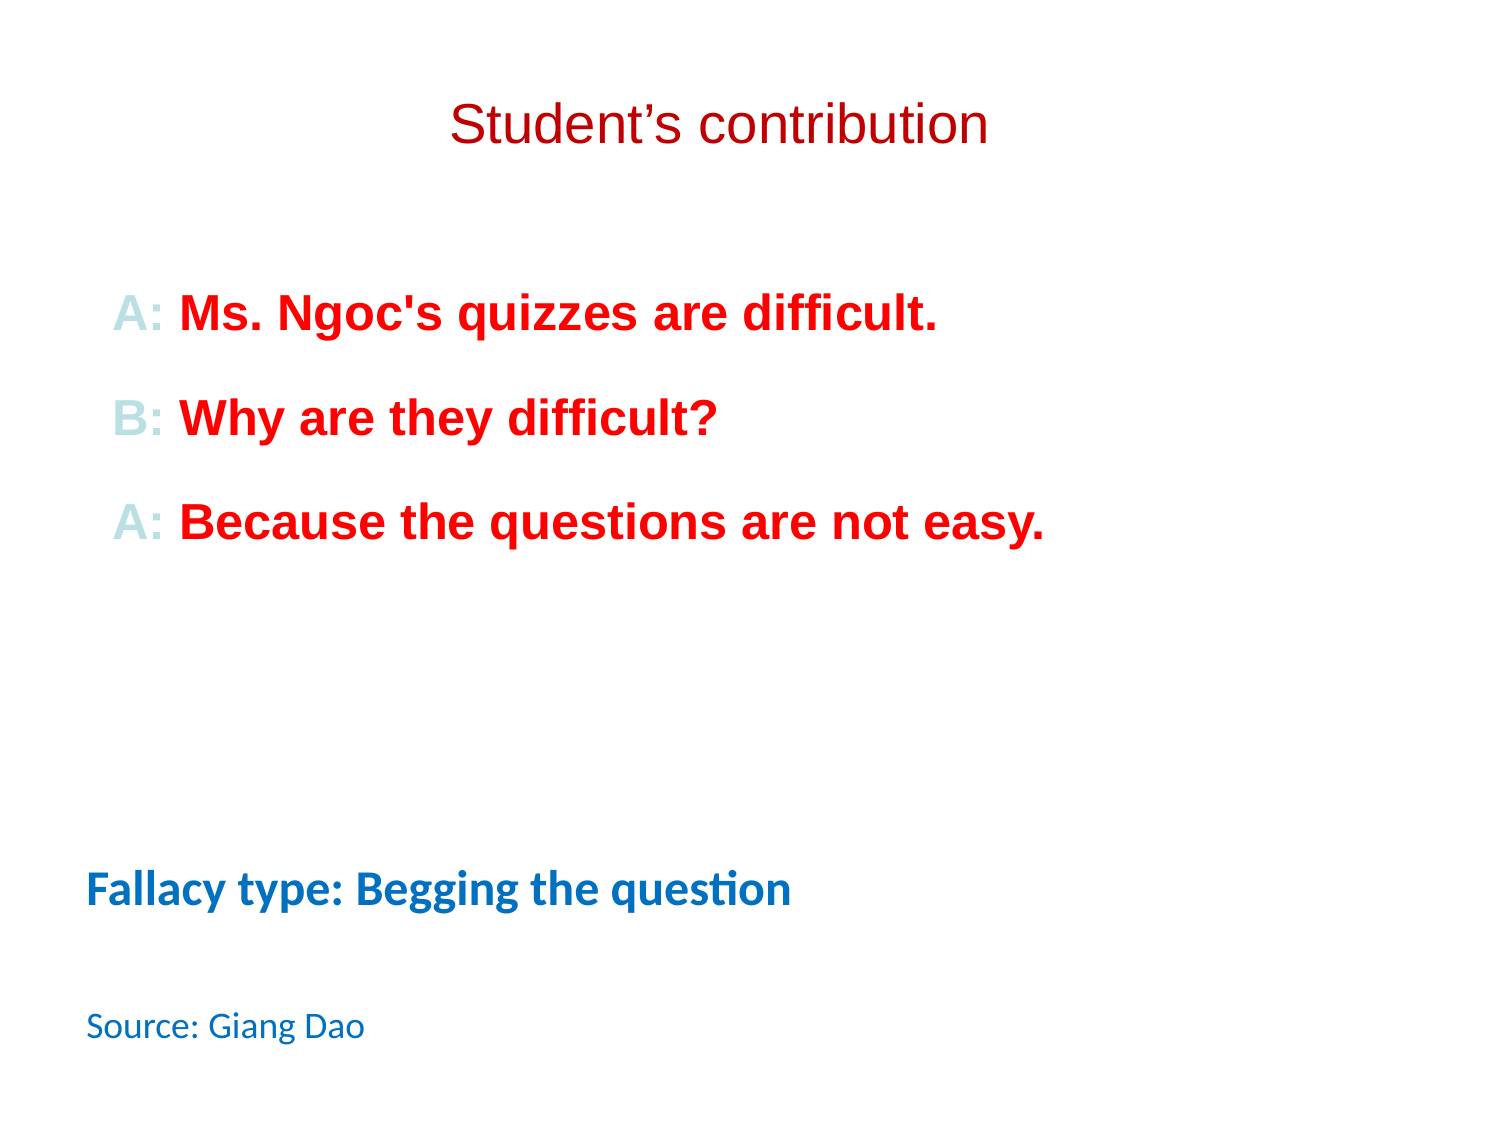

# Student’s contribution
A: Ms. Ngoc's quizzes are difficult.
B: Why are they difficult?
A: Because the questions are not easy.
Fallacy type: Begging the question
Source: Giang Dao